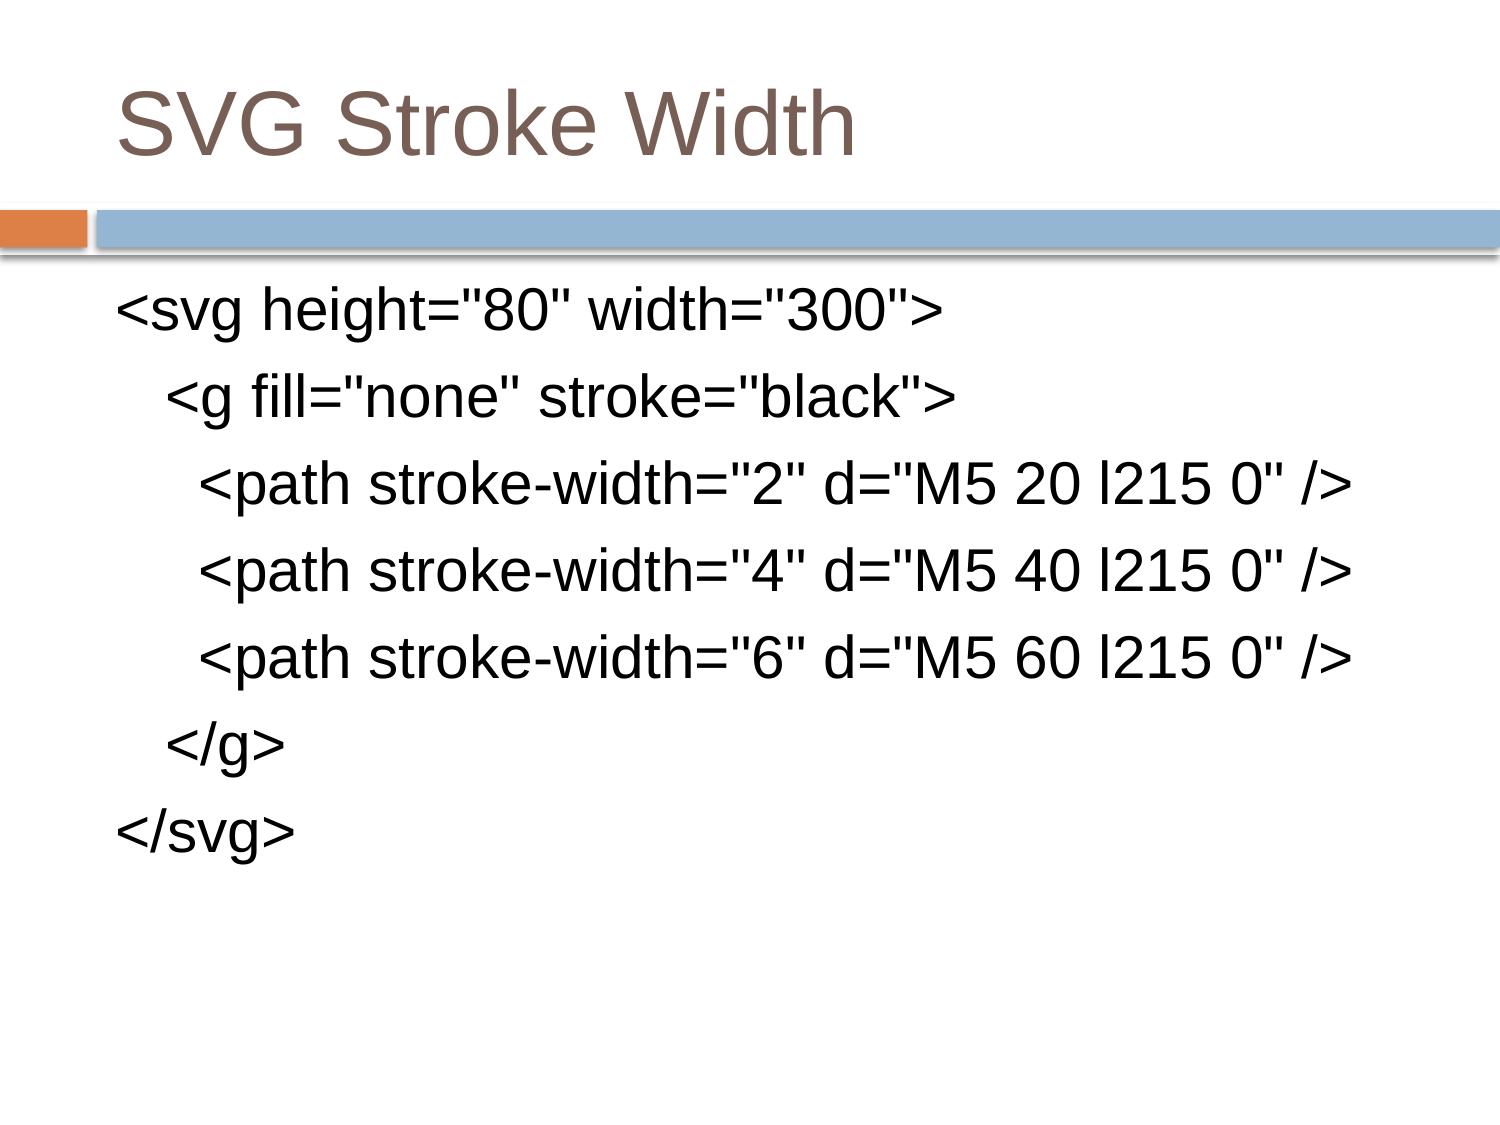

# SVG Stroke Width
<svg height="80" width="300">
   <g fill="none" stroke="black">
     <path stroke-width="2" d="M5 20 l215 0" />
     <path stroke-width="4" d="M5 40 l215 0" />
     <path stroke-width="6" d="M5 60 l215 0" />
   </g>
</svg>